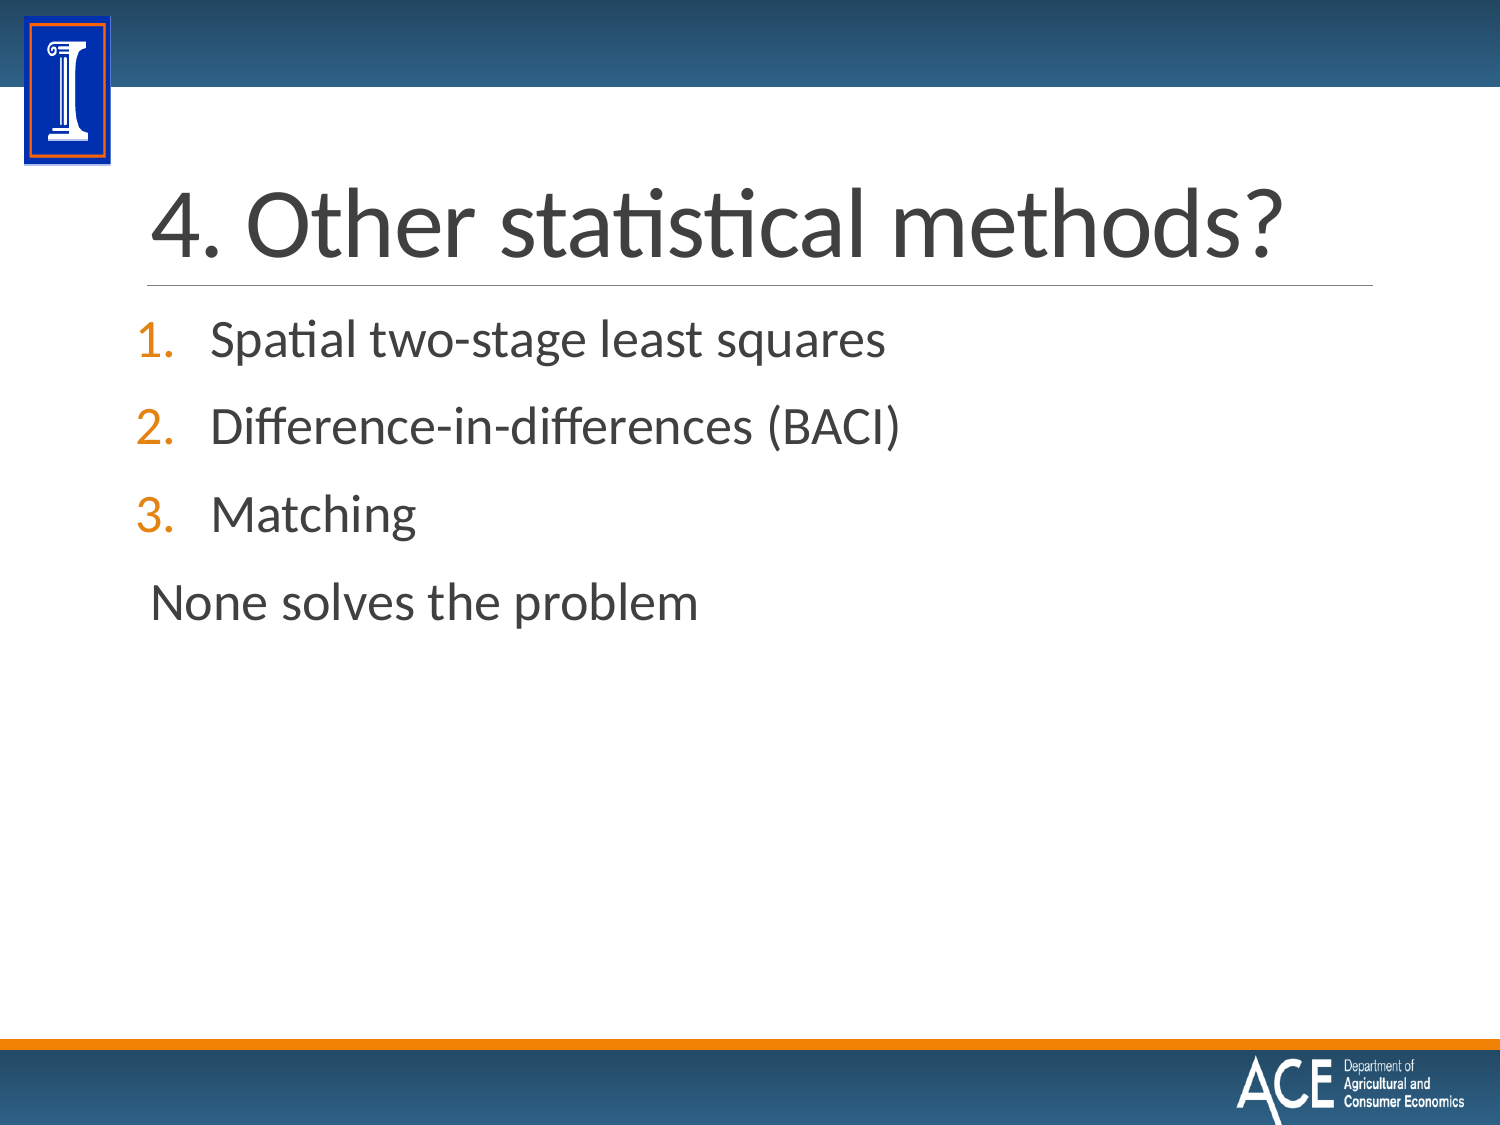

# 4. Other statistical methods?
Spatial two-stage least squares
Difference-in-differences (BACI)
Matching
None solves the problem